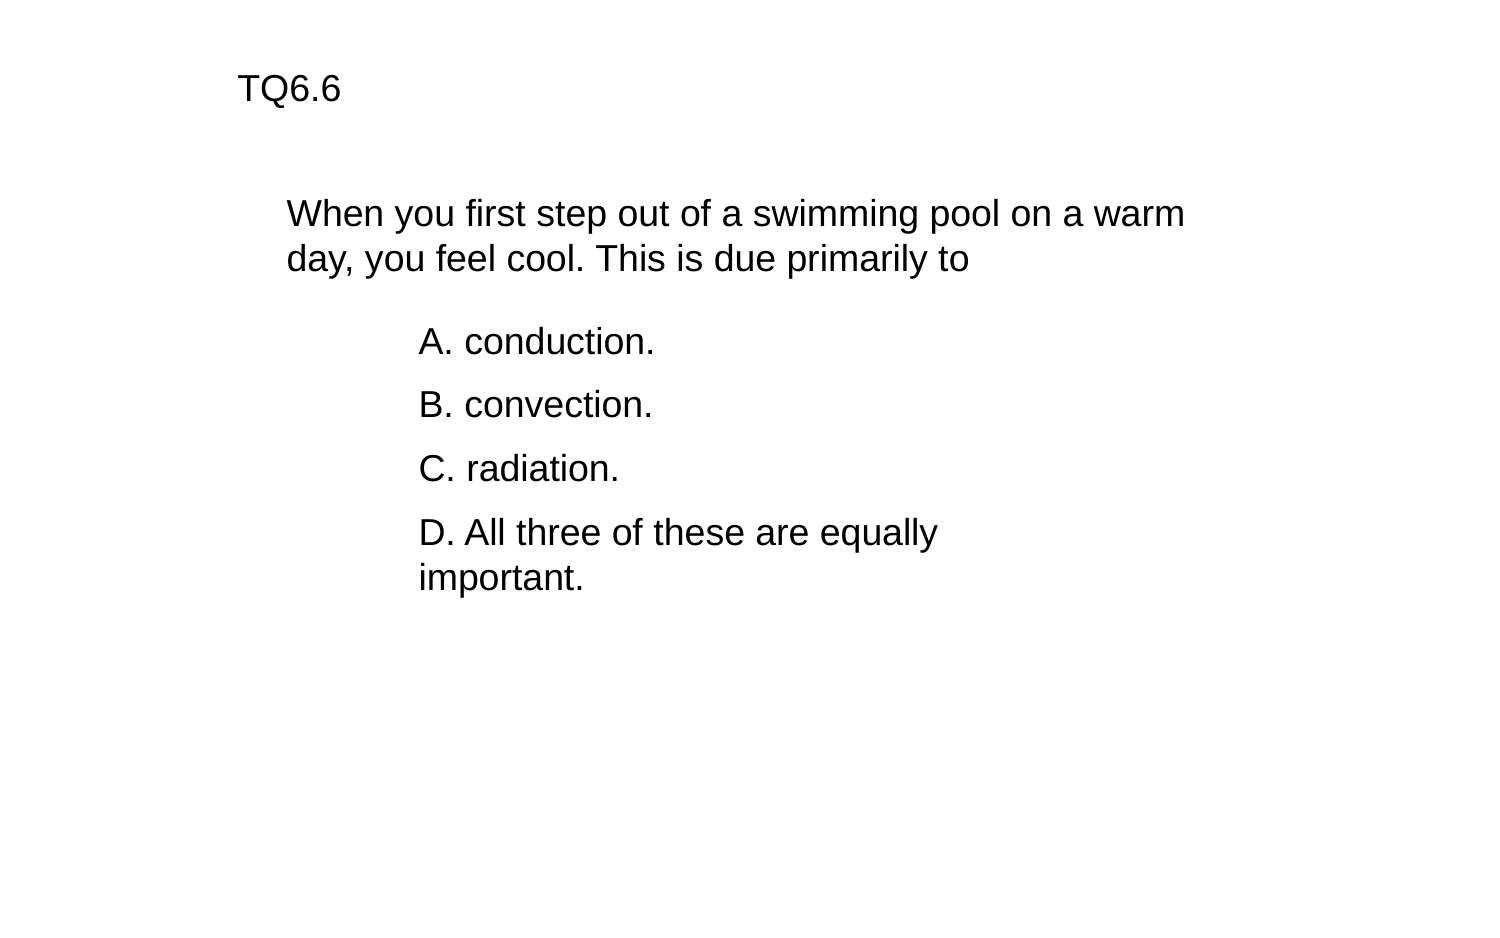

TQ6.6
When you first step out of a swimming pool on a warm day, you feel cool. This is due primarily to
A. conduction.
B. convection.
C. radiation.
D. All three of these are equally important.